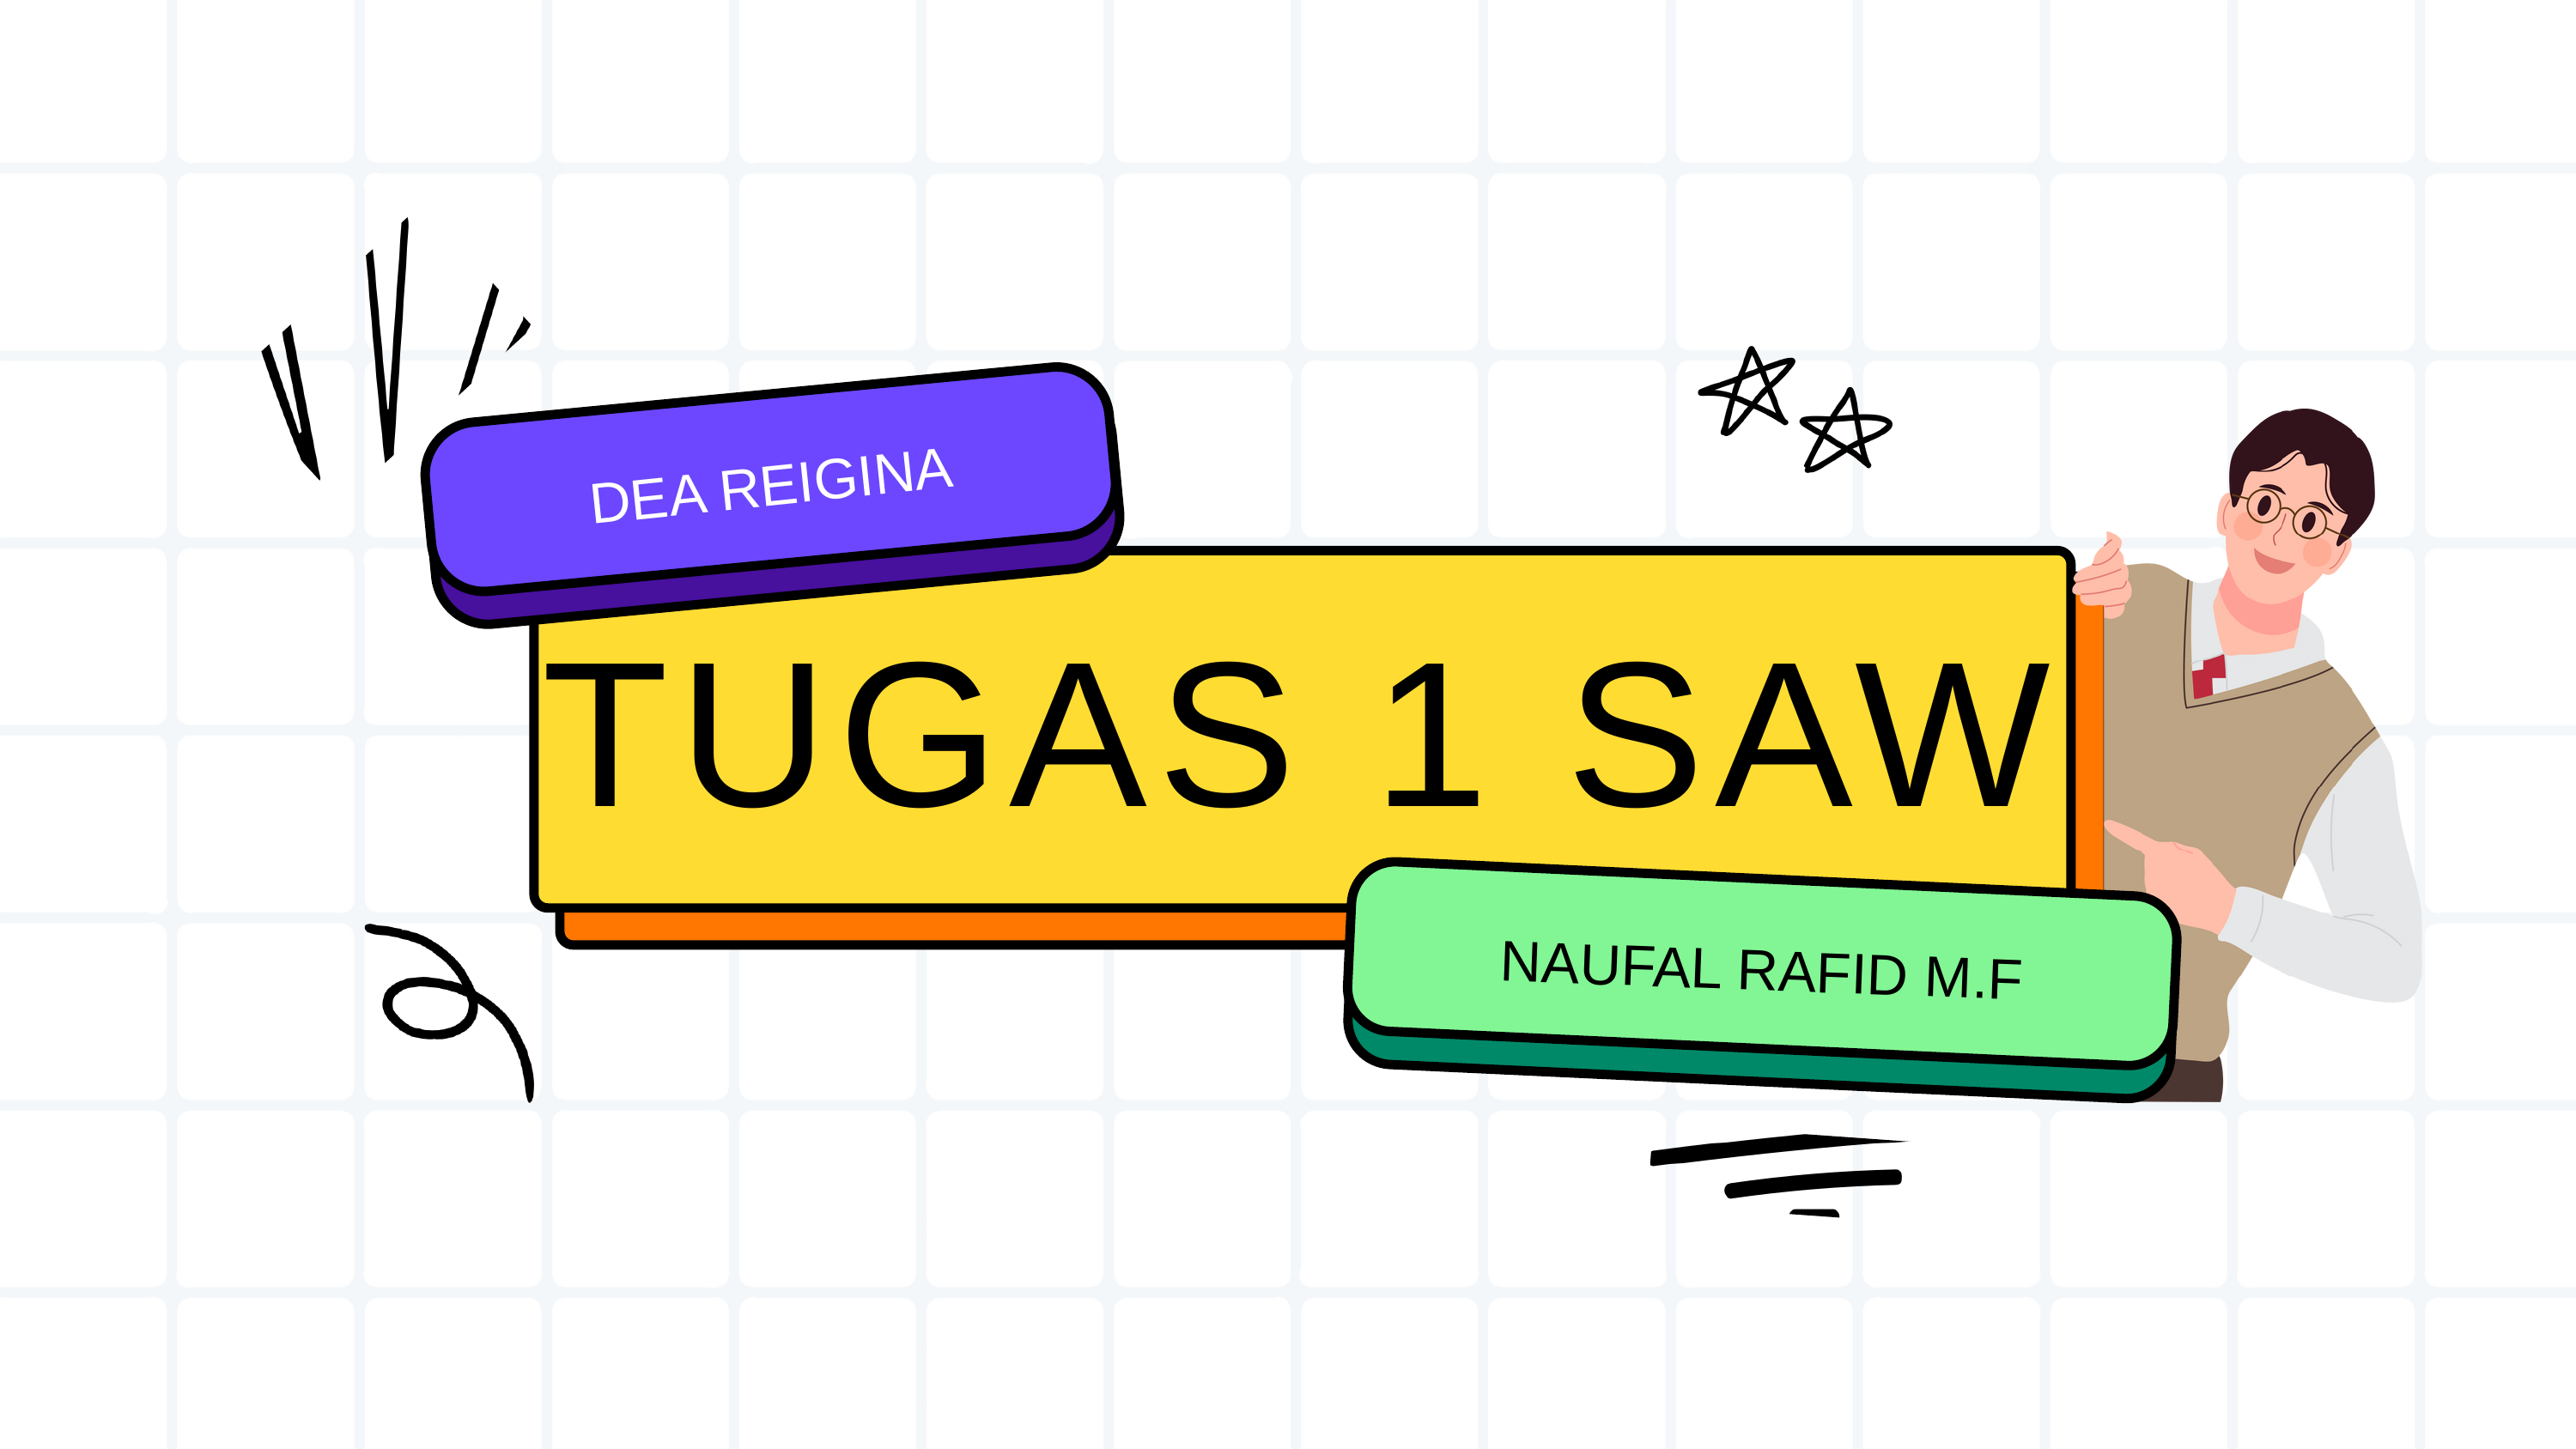

DEA REIGINA

TUGAS 1 SAW

NAUFAL RAFID M.F